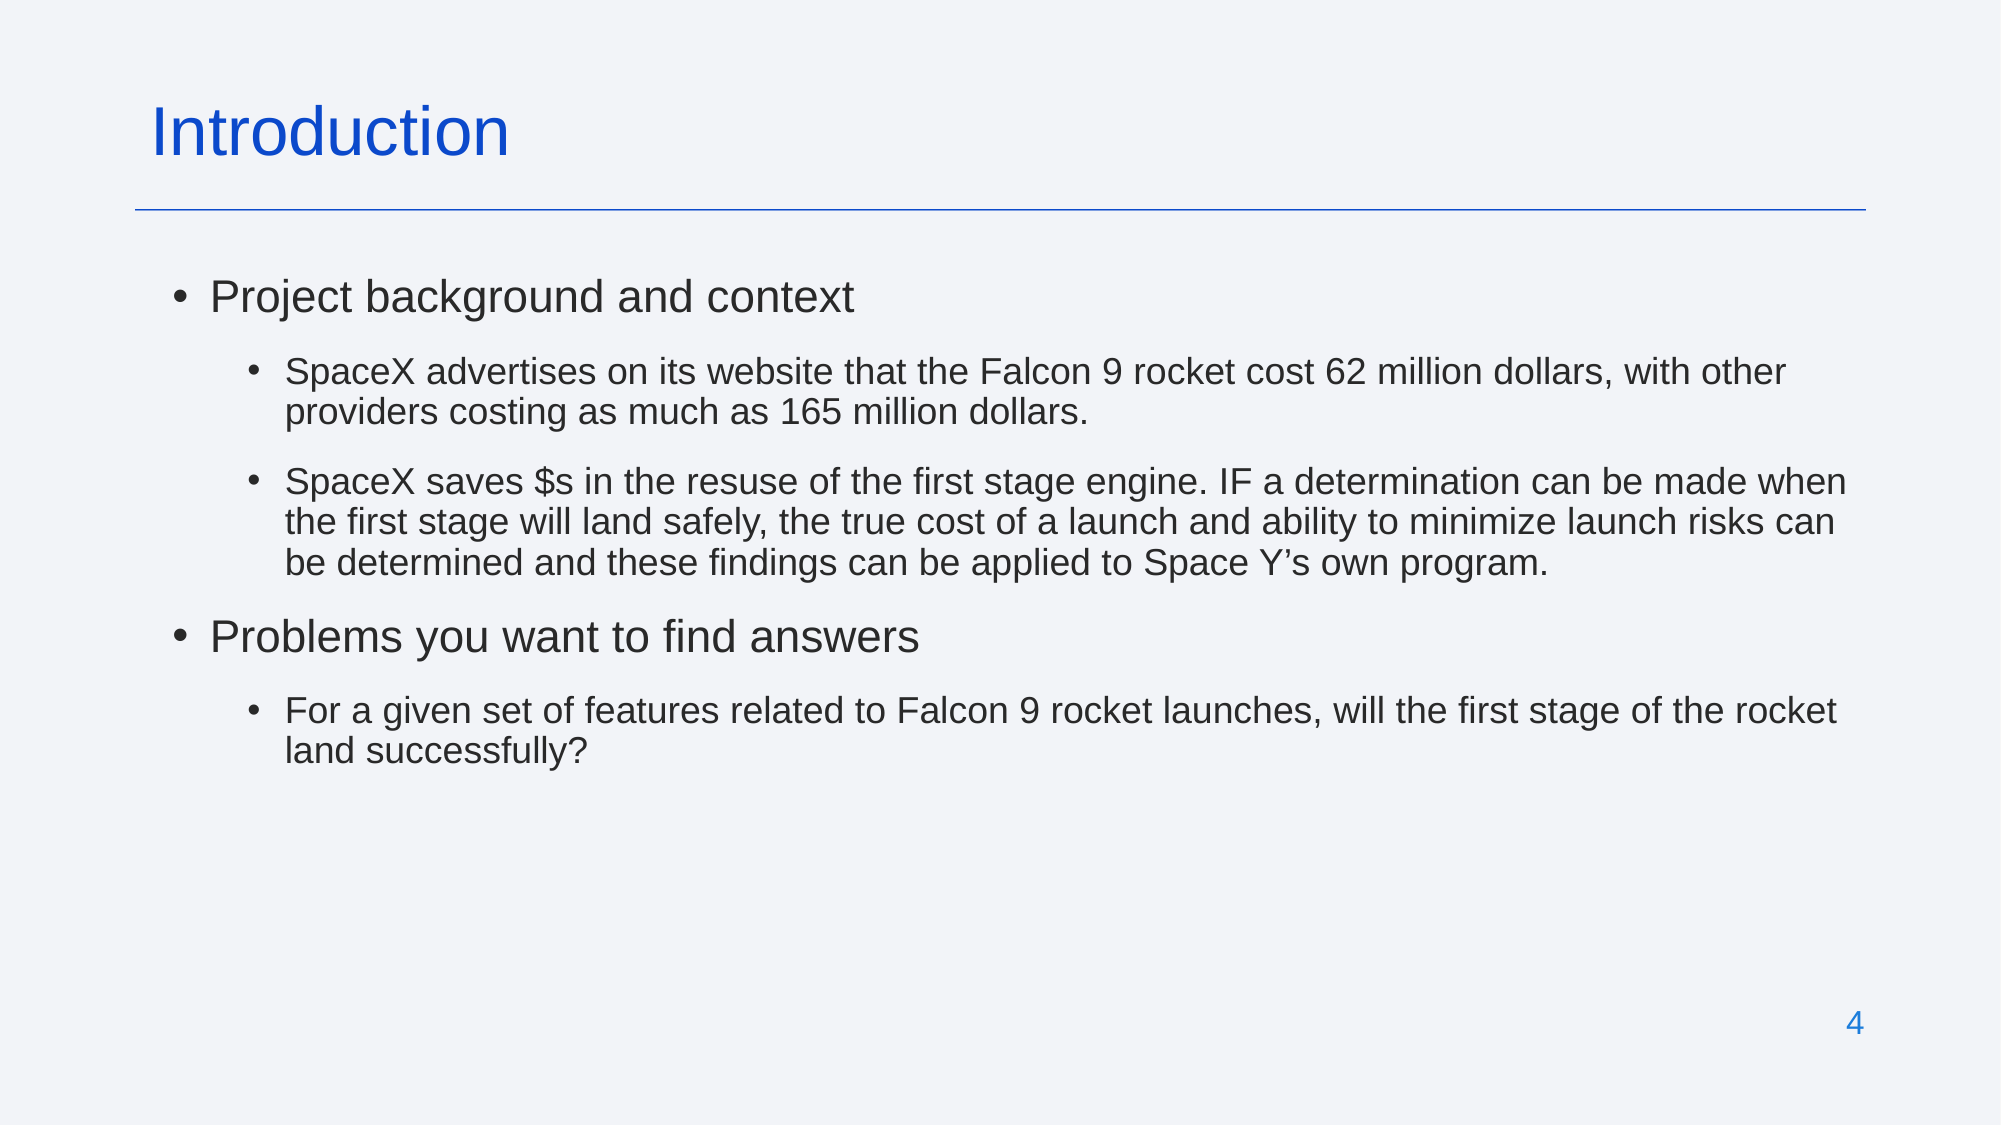

Introduction
Project background and context
SpaceX advertises on its website that the Falcon 9 rocket cost 62 million dollars, with other providers costing as much as 165 million dollars.
SpaceX saves $s in the resuse of the first stage engine. IF a determination can be made when the first stage will land safely, the true cost of a launch and ability to minimize launch risks can be determined and these findings can be applied to Space Y’s own program.
Problems you want to find answers
For a given set of features related to Falcon 9 rocket launches, will the first stage of the rocket land successfully?
4